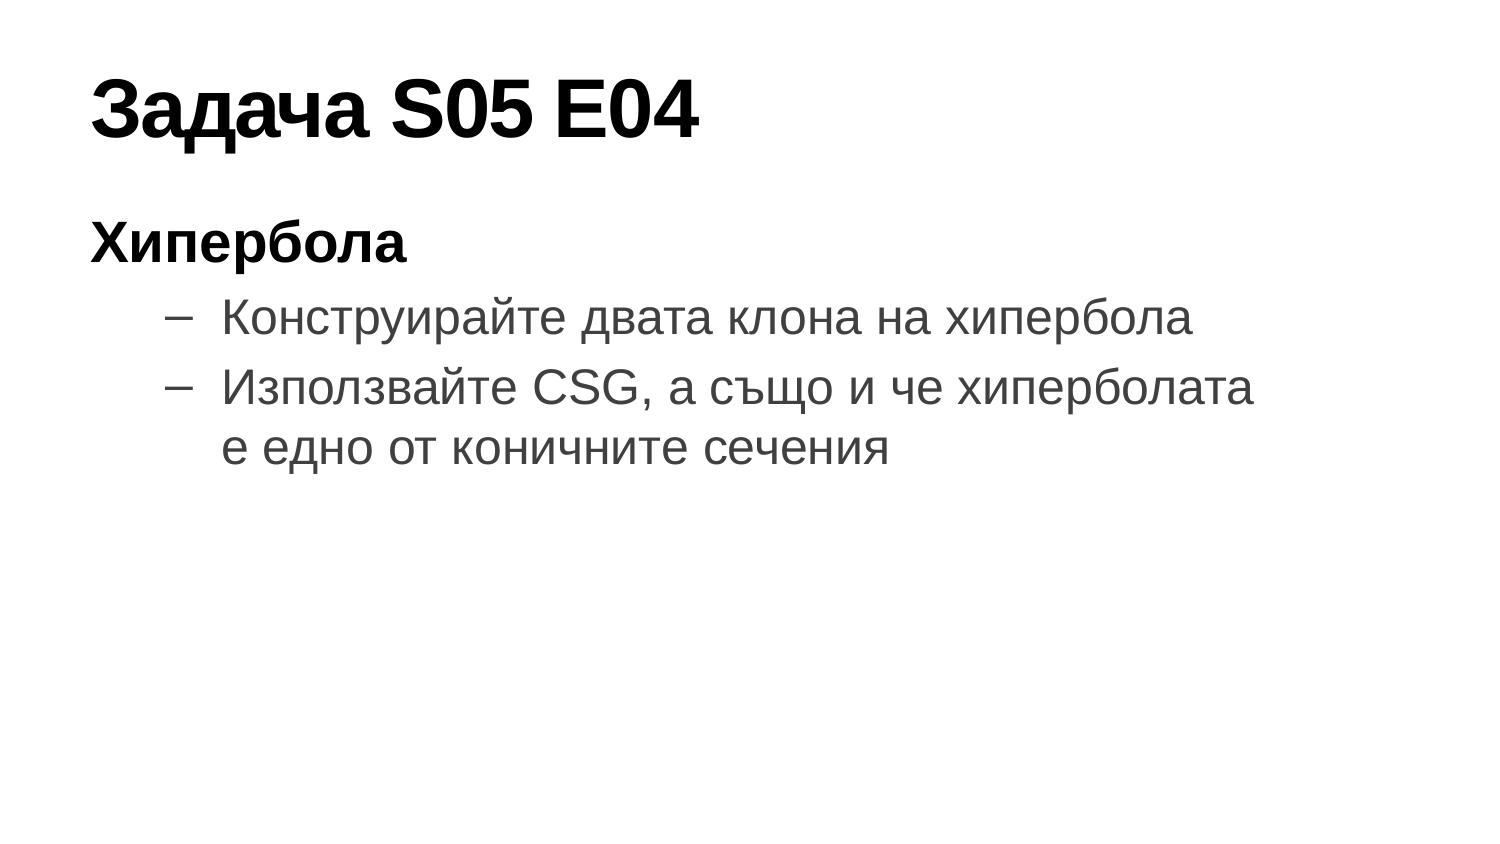

# Задача S05 E04
Хипербола
Конструирайте двата клона на хипербола
Използвайте CSG, а също и че хиперболата
е едно от коничните сечения